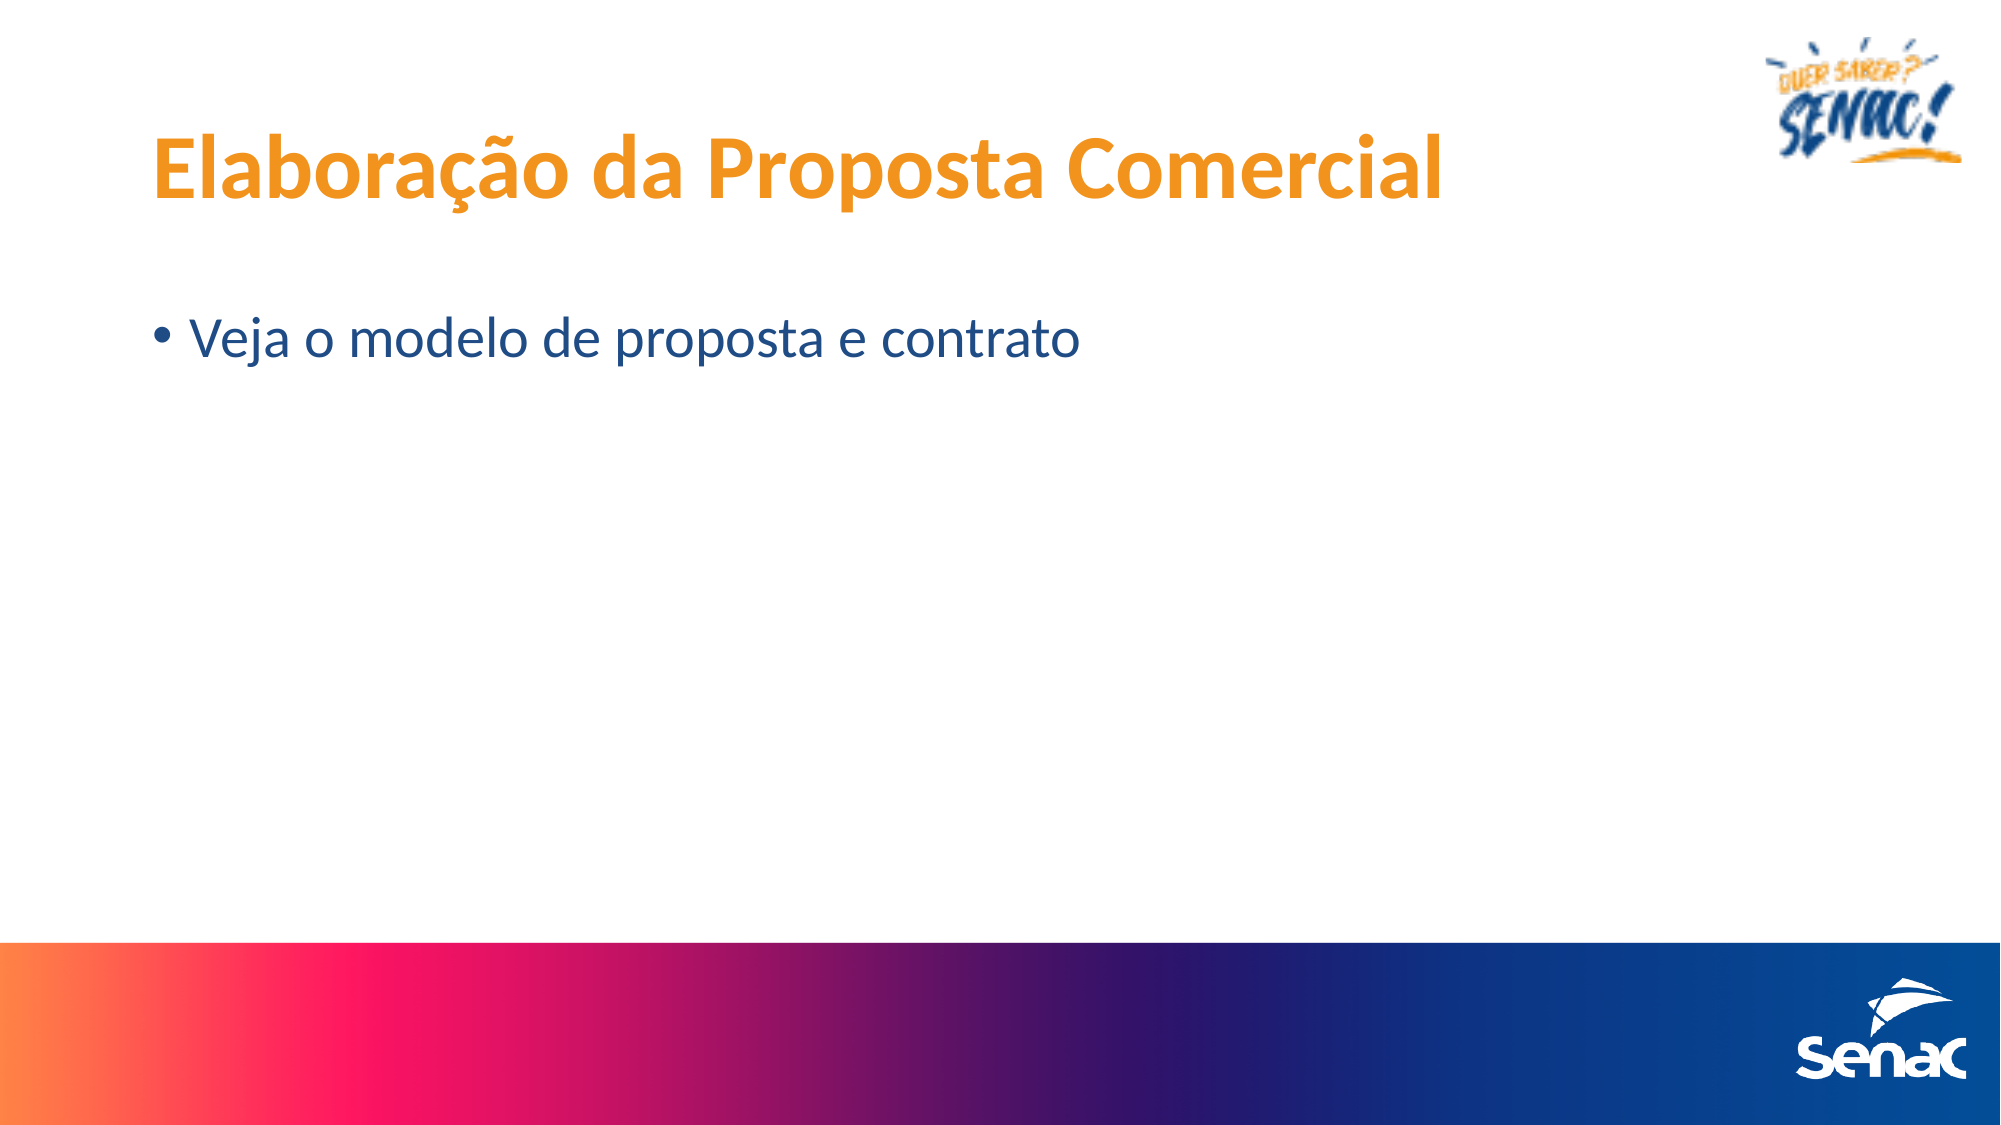

# Elaboração da Proposta Comercial
Veja o modelo de proposta e contrato